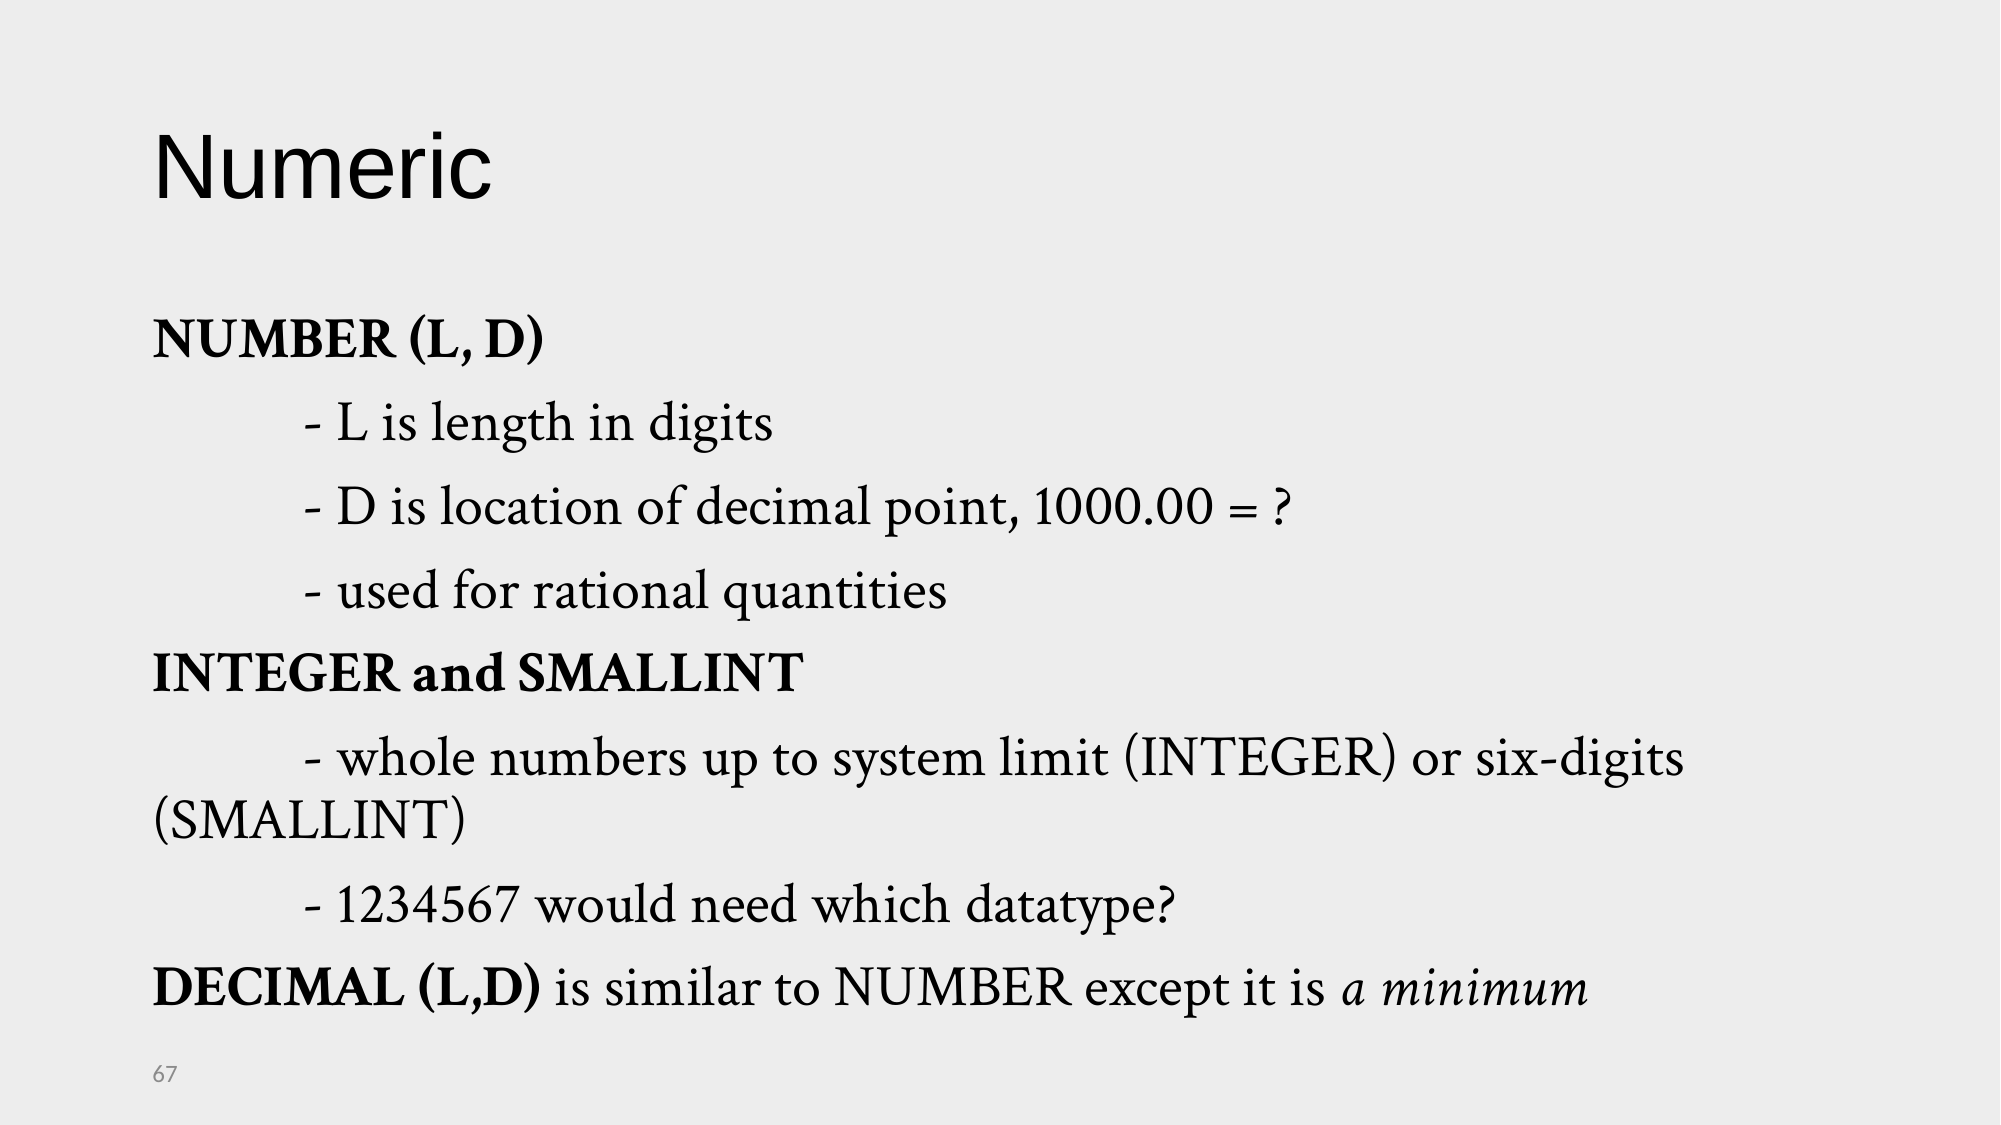

# Numeric
NUMBER (L, D)
	- L is length in digits
	- D is location of decimal point, 1000.00 = ?
	- used for rational quantities
INTEGER and SMALLINT
	- whole numbers up to system limit (INTEGER) or six-digits 	(SMALLINT)
	- 1234567 would need which datatype?
DECIMAL (L,D) is similar to NUMBER except it is a minimum
67